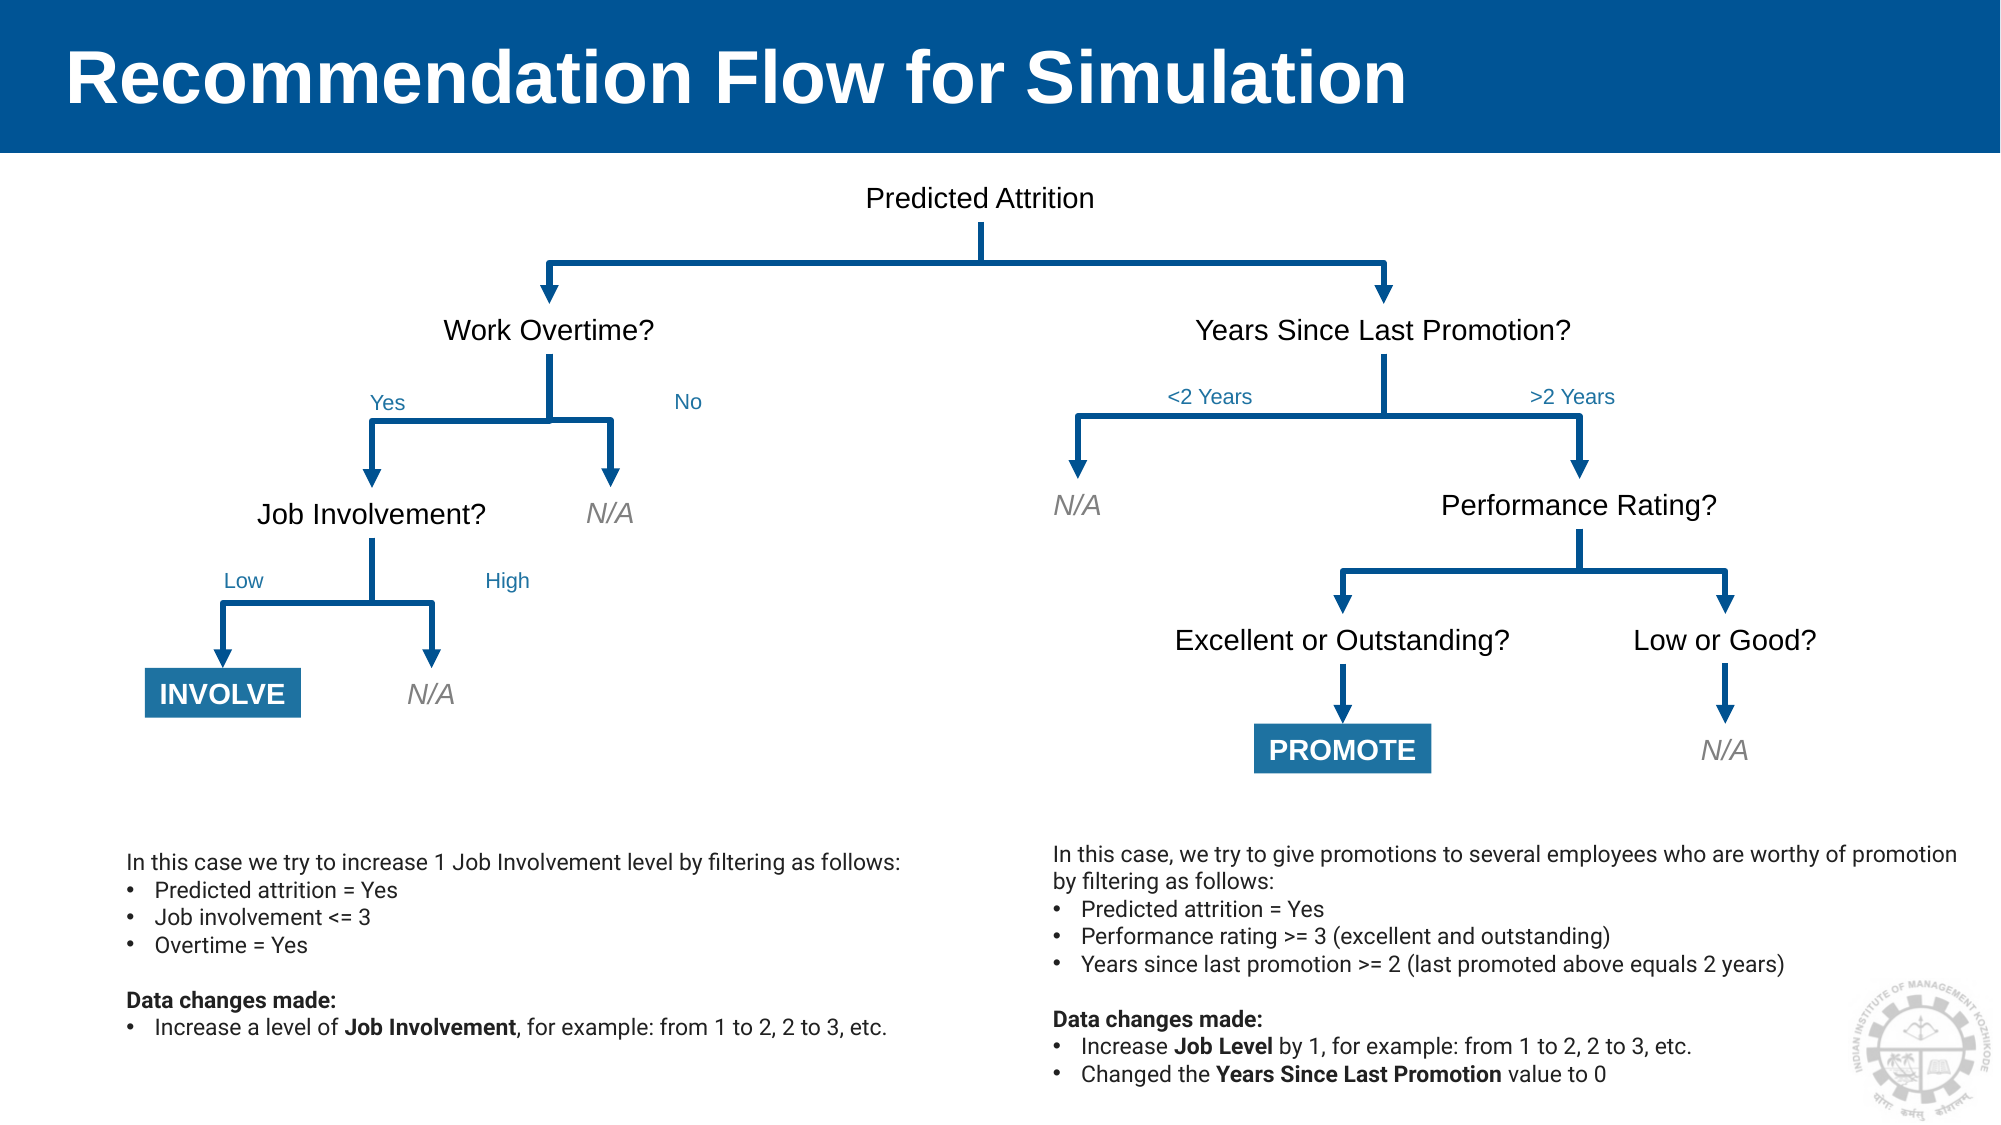

# Recommendation Flow for Simulation
Predicted Attrition
Years Since Last Promotion?
Work Overtime?
<2 Years
>2 Years
No
Yes
N/A
Performance Rating?
N/A
Job Involvement?
Low
High
Low or Good?
Excellent or Outstanding?
N/A
INVOLVE
PROMOTE
N/A
In this case, we try to give promotions to several employees who are worthy of promotion by filtering as follows:
Predicted attrition = Yes
Performance rating >= 3 (excellent and outstanding)
Years since last promotion >= 2 (last promoted above equals 2 years)

Data changes made:
Increase Job Level by 1, for example: from 1 to 2, 2 to 3, etc.
Changed the Years Since Last Promotion value to 0

In this case we try to increase 1 Job Involvement level by filtering as follows:
Predicted attrition = Yes
Job involvement <= 3
Overtime = Yes

Data changes made:
Increase a level of Job Involvement, for example: from 1 to 2, 2 to 3, etc.